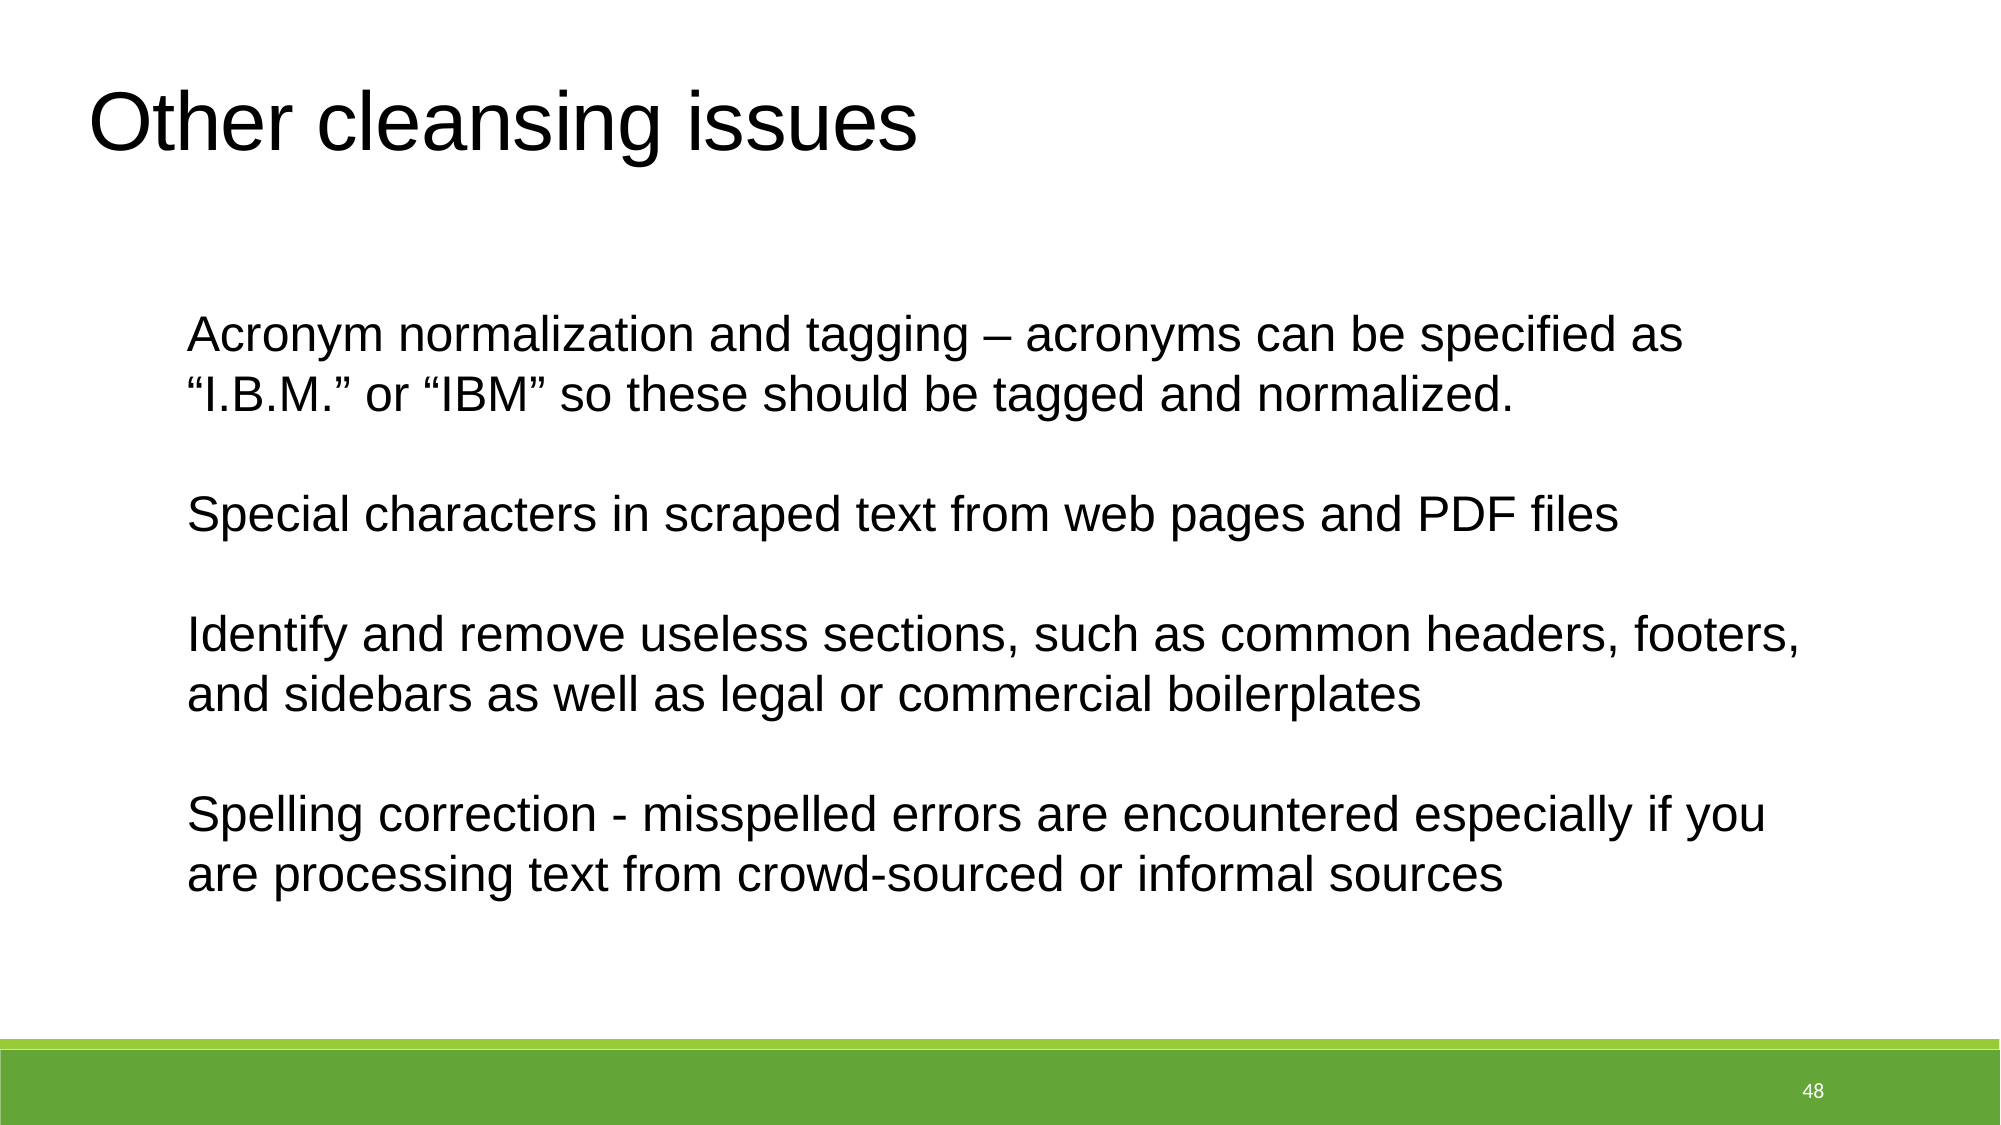

Other cleansing issues
Acronym normalization and tagging – acronyms can be specified as “I.B.M.” or “IBM” so these should be tagged and normalized.

Special characters in scraped text from web pages and PDF files

Identify and remove useless sections, such as common headers, footers, and sidebars as well as legal or commercial boilerplates

Spelling correction - misspelled errors are encountered especially if you are processing text from crowd-sourced or informal sources

48